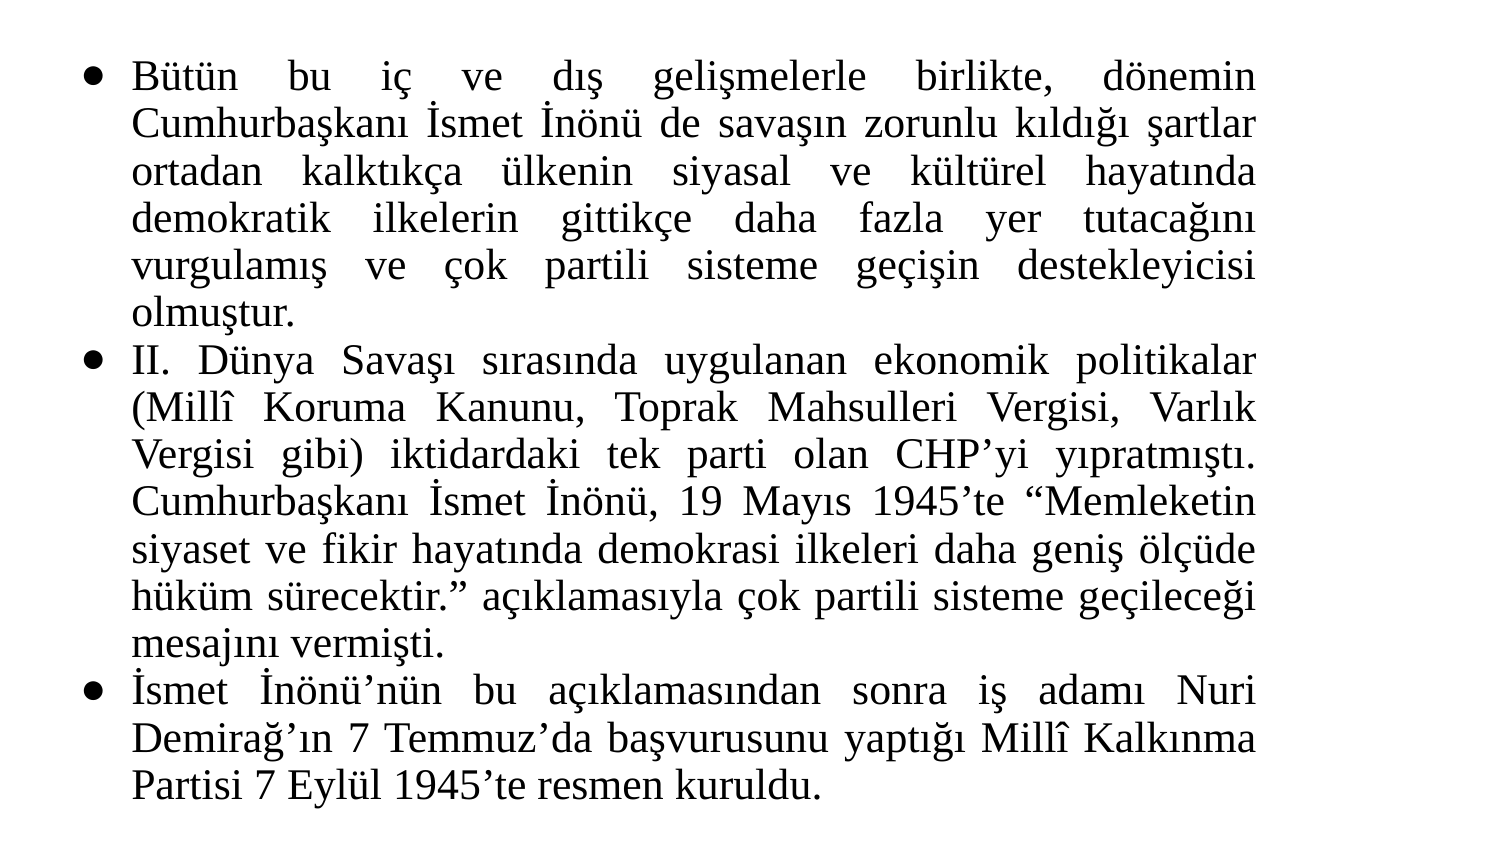

Bütün bu iç ve dış gelişmelerle birlikte, dönemin Cumhurbaşkanı İsmet İnönü de savaşın zorunlu kıldığı şartlar ortadan kalktıkça ülkenin siyasal ve kültürel hayatında demokratik ilkelerin gittikçe daha fazla yer tutacağını vurgulamış ve çok partili sisteme geçişin destekleyicisi olmuştur.
II. Dünya Savaşı sırasında uygulanan ekonomik politikalar (Millî Koruma Kanunu, Toprak Mahsulleri Vergisi, Varlık Vergisi gibi) iktidardaki tek parti olan CHP’yi yıpratmıştı. Cumhurbaşkanı İsmet İnönü, 19 Mayıs 1945’te “Memleketin siyaset ve fikir hayatında demokrasi ilkeleri daha geniş ölçüde hüküm sürecektir.” açıklamasıyla çok partili sisteme geçileceği mesajını vermişti.
İsmet İnönü’nün bu açıklamasından sonra iş adamı Nuri Demirağ’ın 7 Temmuz’da başvurusunu yaptığı Millî Kalkınma Partisi 7 Eylül 1945’te resmen kuruldu.